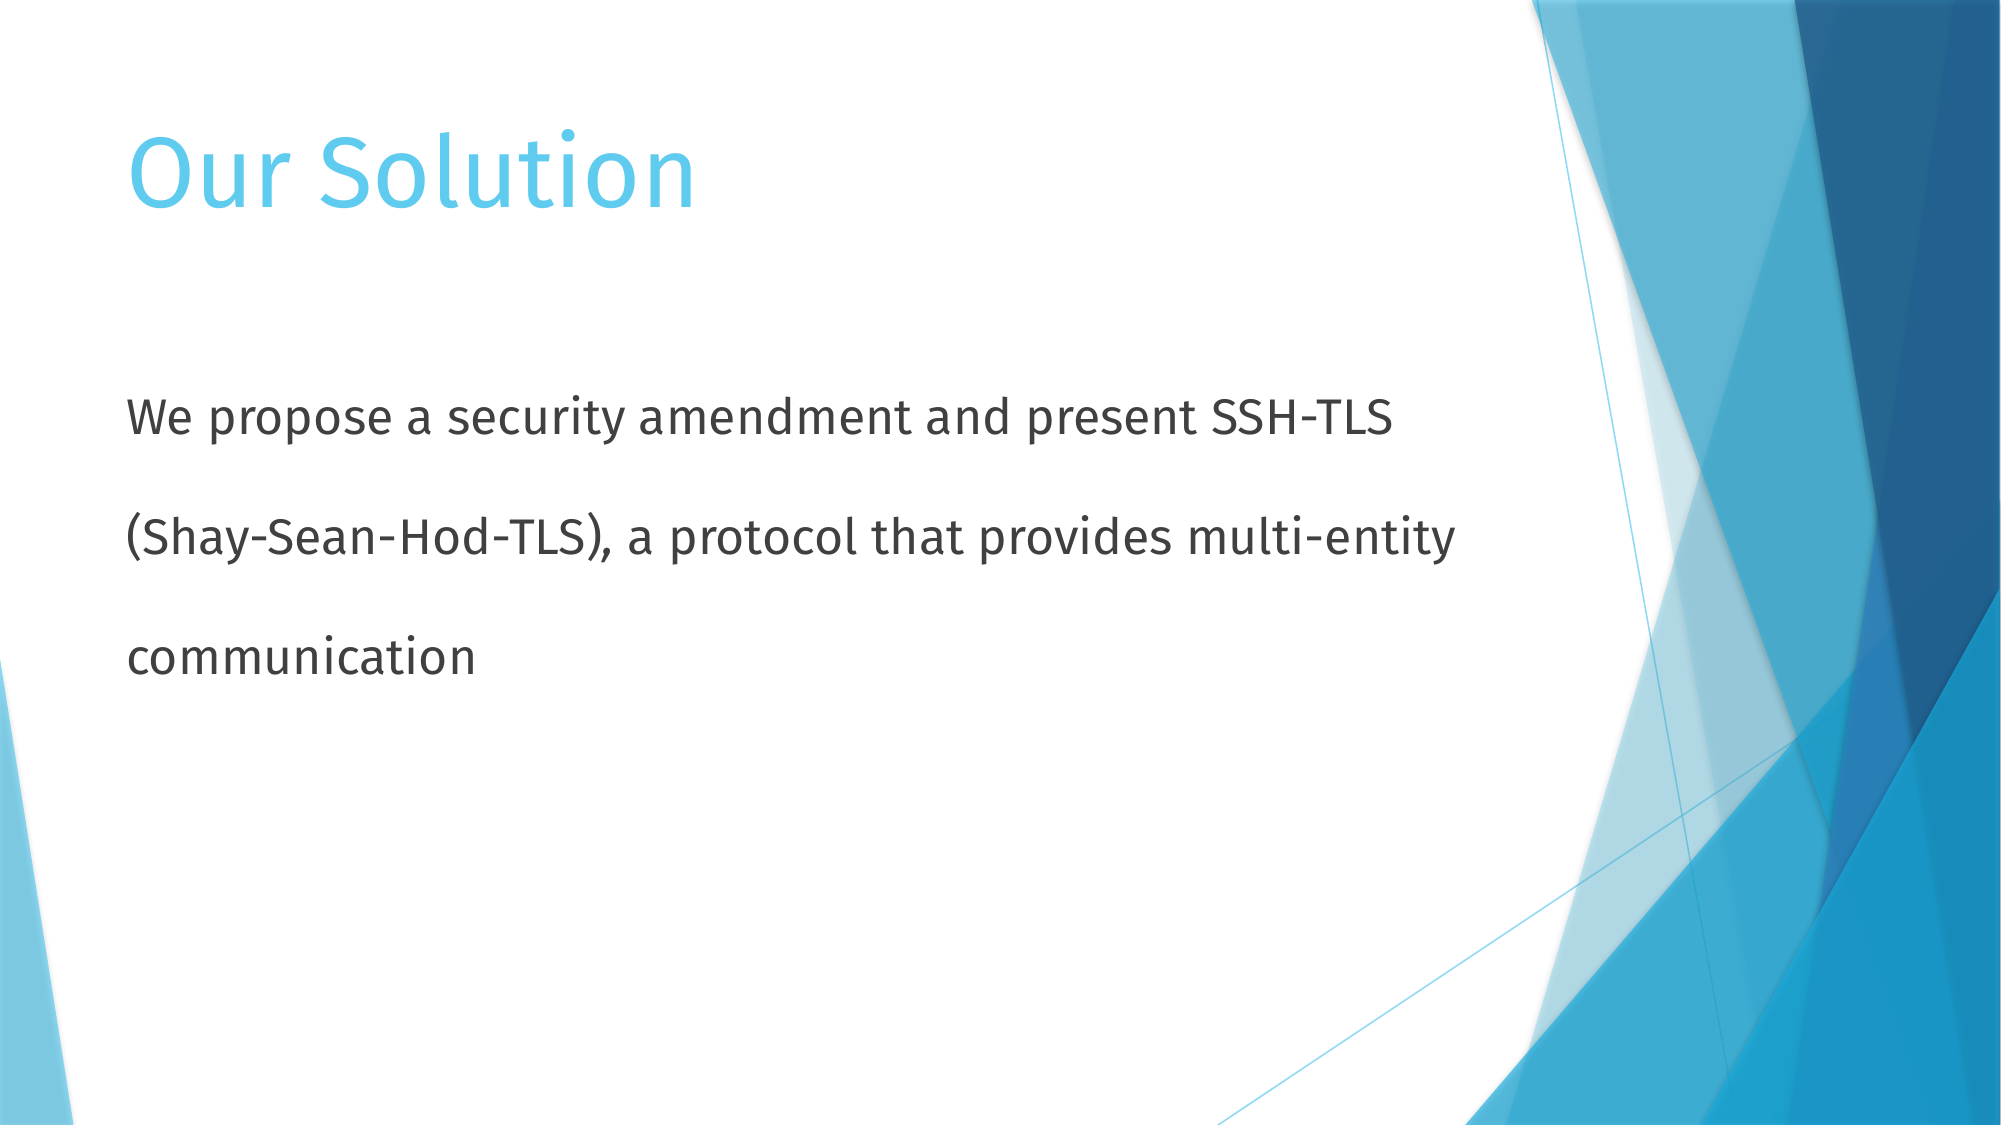

# Our Solution
We propose a security amendment and present SSH-TLS
(Shay-Sean-Hod-TLS), a protocol that provides multi-entity communication